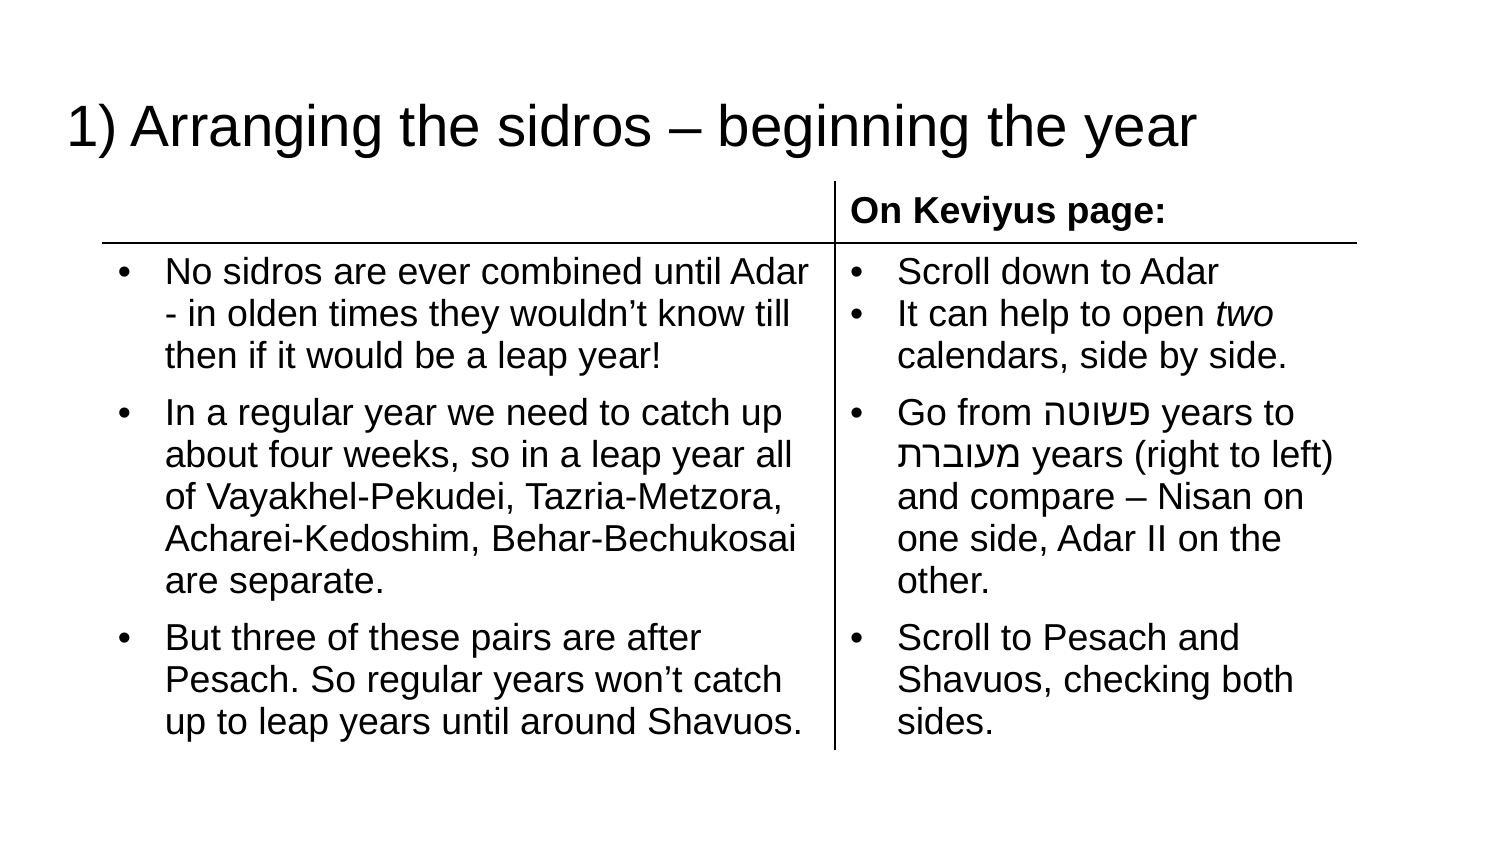

# 1) Arranging the sidros – beginning the year
|  | On Keviyus page: |
| --- | --- |
| No sidros are ever combined until Adar - in olden times they wouldn’t know till then if it would be a leap year! | Scroll down to Adar It can help to open two calendars, side by side. |
| In a regular year we need to catch up about four weeks, so in a leap year all of Vayakhel-Pekudei, Tazria-Metzora, Acharei-Kedoshim, Behar-Bechukosai are separate. | Go from פשוטה years to מעוברת years (right to left) and compare – Nisan on one side, Adar II on the other. |
| But three of these pairs are after Pesach. So regular years won’t catch up to leap years until around Shavuos. | Scroll to Pesach and Shavuos, checking both sides. |